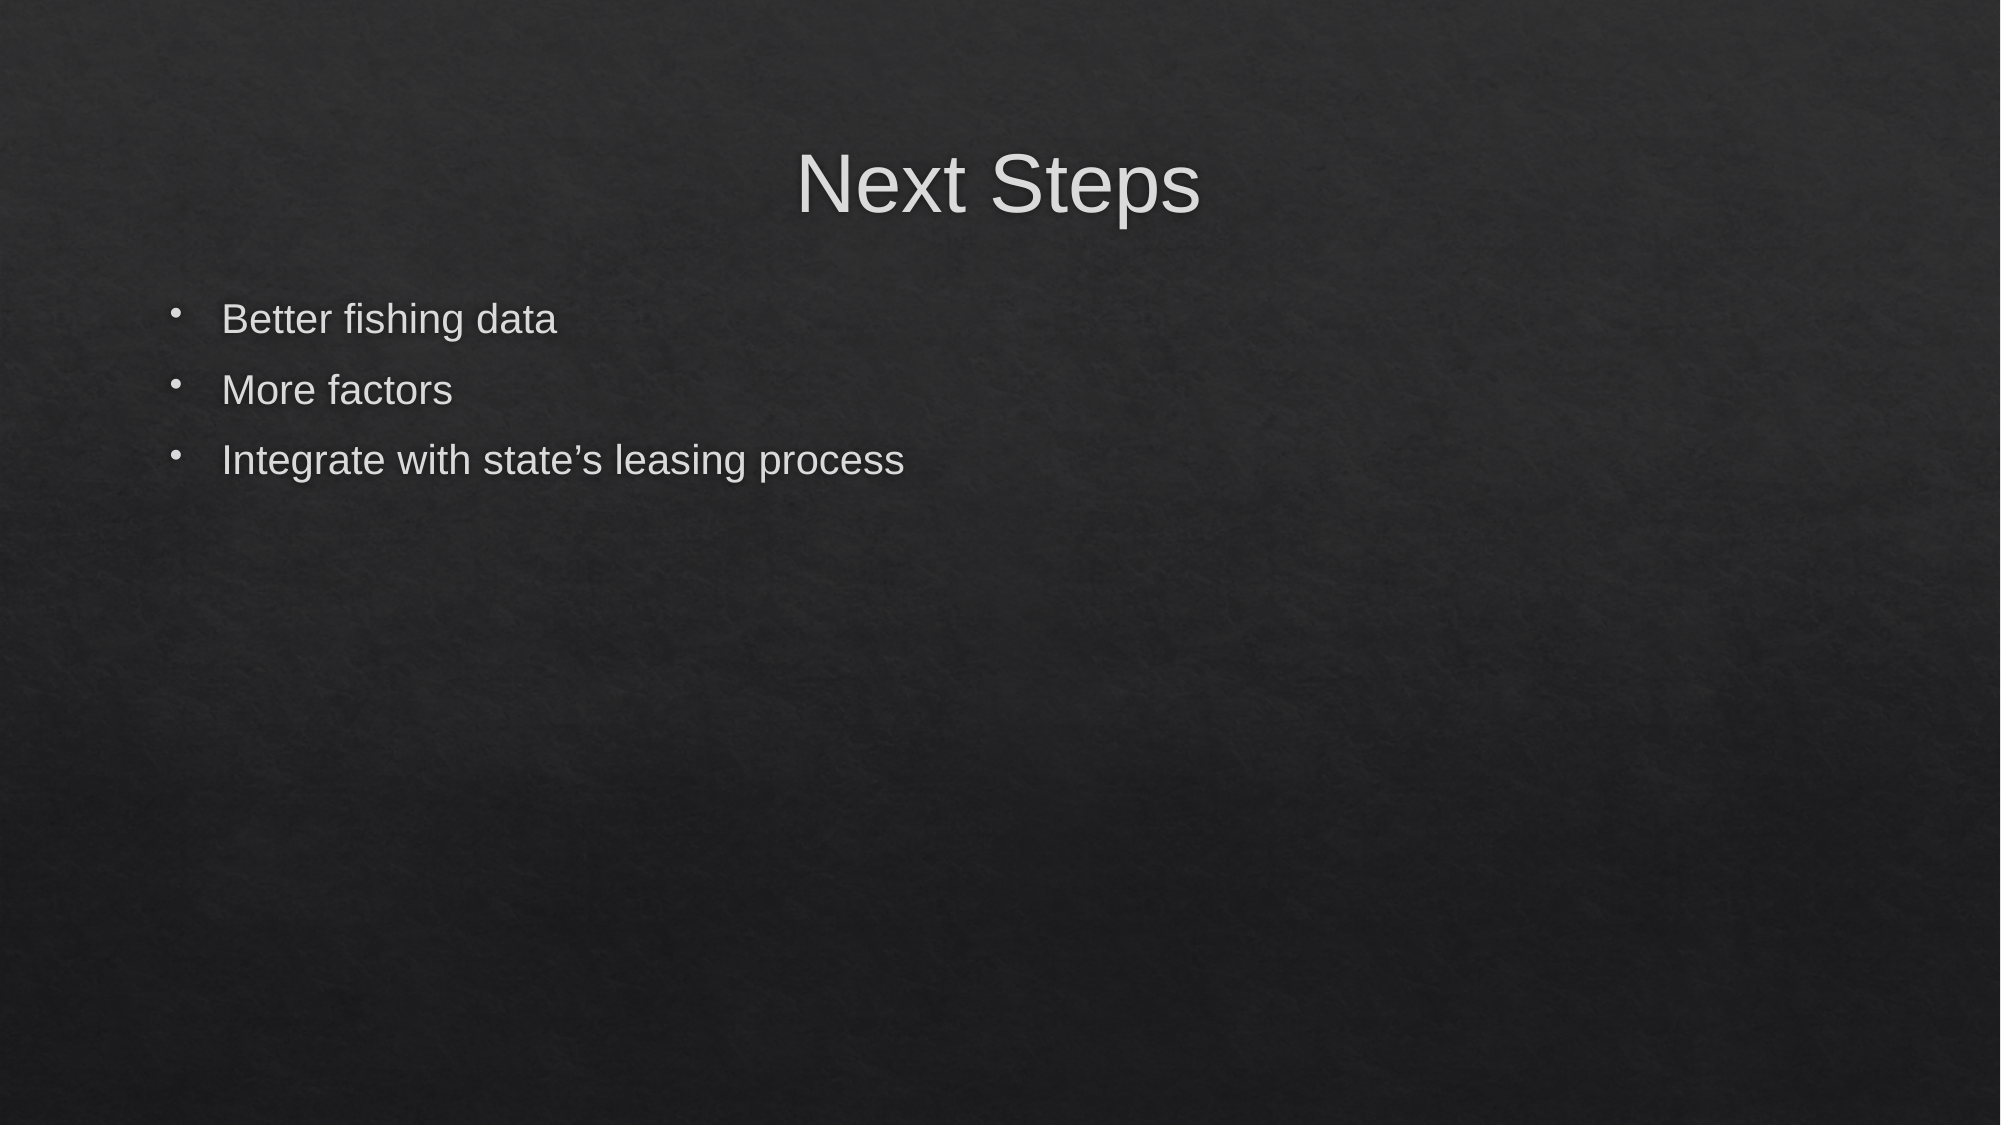

# Next Steps
Better fishing data
More factors
Integrate with state’s leasing process